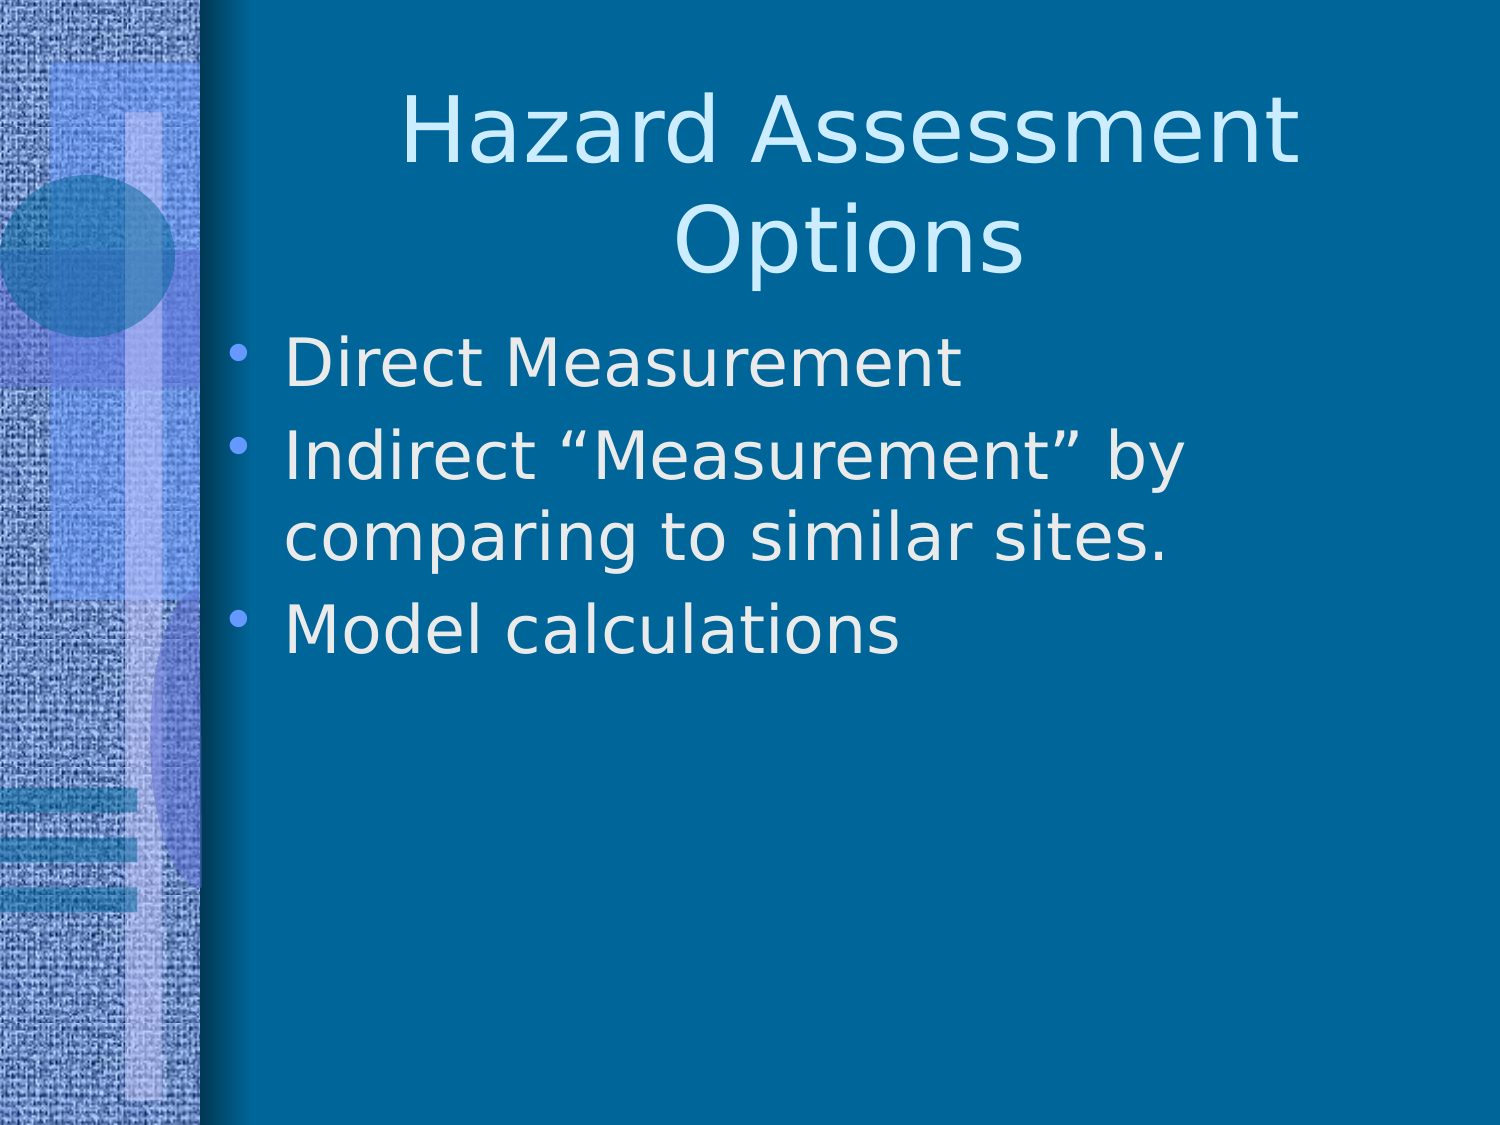

# Hazard Assessment Options
Direct Measurement
Indirect “Measurement” by comparing to similar sites.
Model calculations